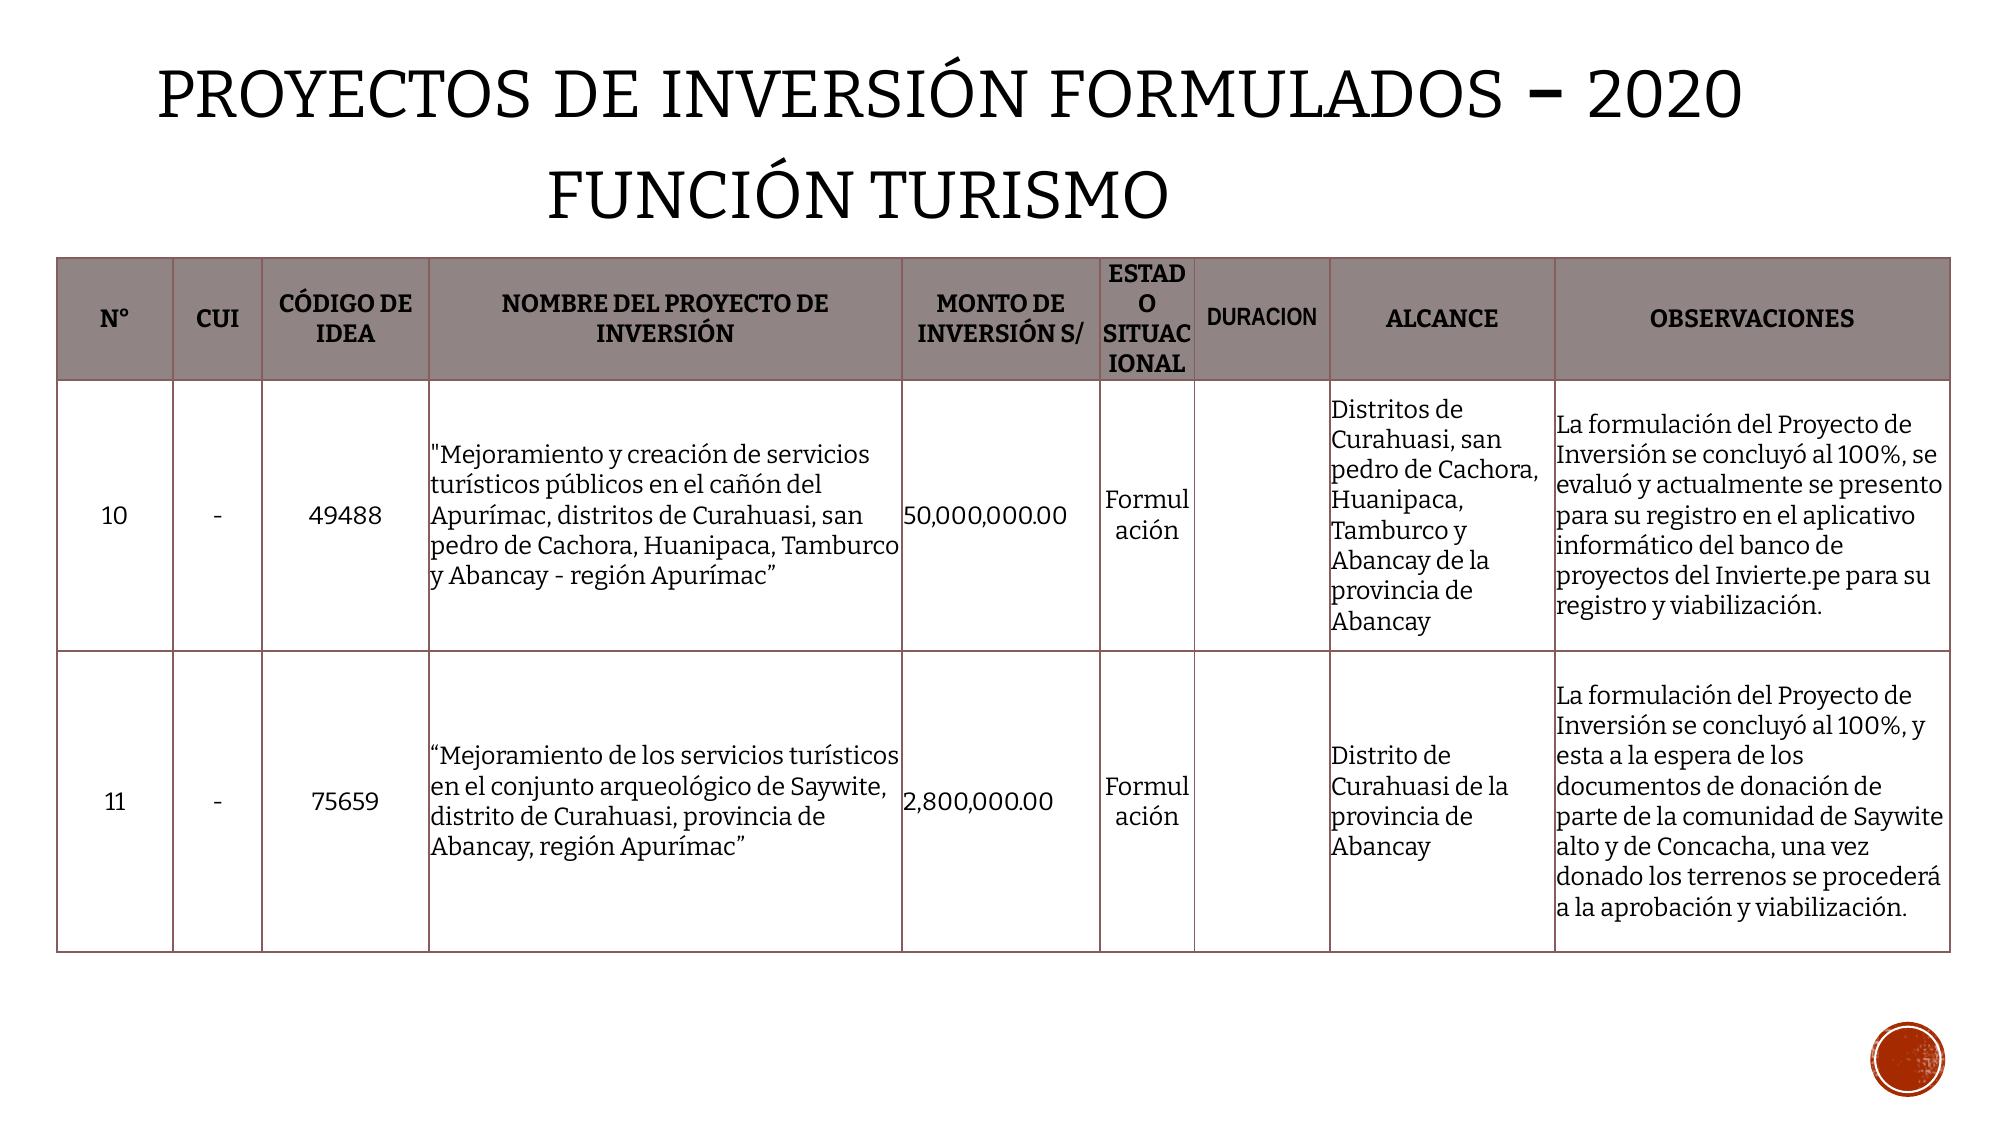

Proyectos de Inversión Formulados – 2020
Función turismo
| N° | CUI | CÓDIGO DE IDEA | NOMBRE DEL PROYECTO DE INVERSIÓN | MONTO DE INVERSIÓN S/ | ESTADO SITUACIONAL | DURACION | ALCANCE | OBSERVACIONES |
| --- | --- | --- | --- | --- | --- | --- | --- | --- |
| 10 | - | 49488 | "Mejoramiento y creación de servicios turísticos públicos en el cañón del Apurímac, distritos de Curahuasi, san pedro de Cachora, Huanipaca, Tamburco y Abancay - región Apurímac” | 50,000,000.00 | Formulación |  | Distritos de Curahuasi, san pedro de Cachora, Huanipaca, Tamburco y Abancay de la provincia de Abancay | La formulación del Proyecto de Inversión se concluyó al 100%, se evaluó y actualmente se presento para su registro en el aplicativo informático del banco de proyectos del Invierte.pe para su registro y viabilización. |
| 11 | - | 75659 | “Mejoramiento de los servicios turísticos en el conjunto arqueológico de Saywite, distrito de Curahuasi, provincia de Abancay, región Apurímac” | 2,800,000.00 | Formulación |  | Distrito de Curahuasi de la provincia de Abancay | La formulación del Proyecto de Inversión se concluyó al 100%, y esta a la espera de los documentos de donación de parte de la comunidad de Saywite alto y de Concacha, una vez donado los terrenos se procederá a la aprobación y viabilización. |